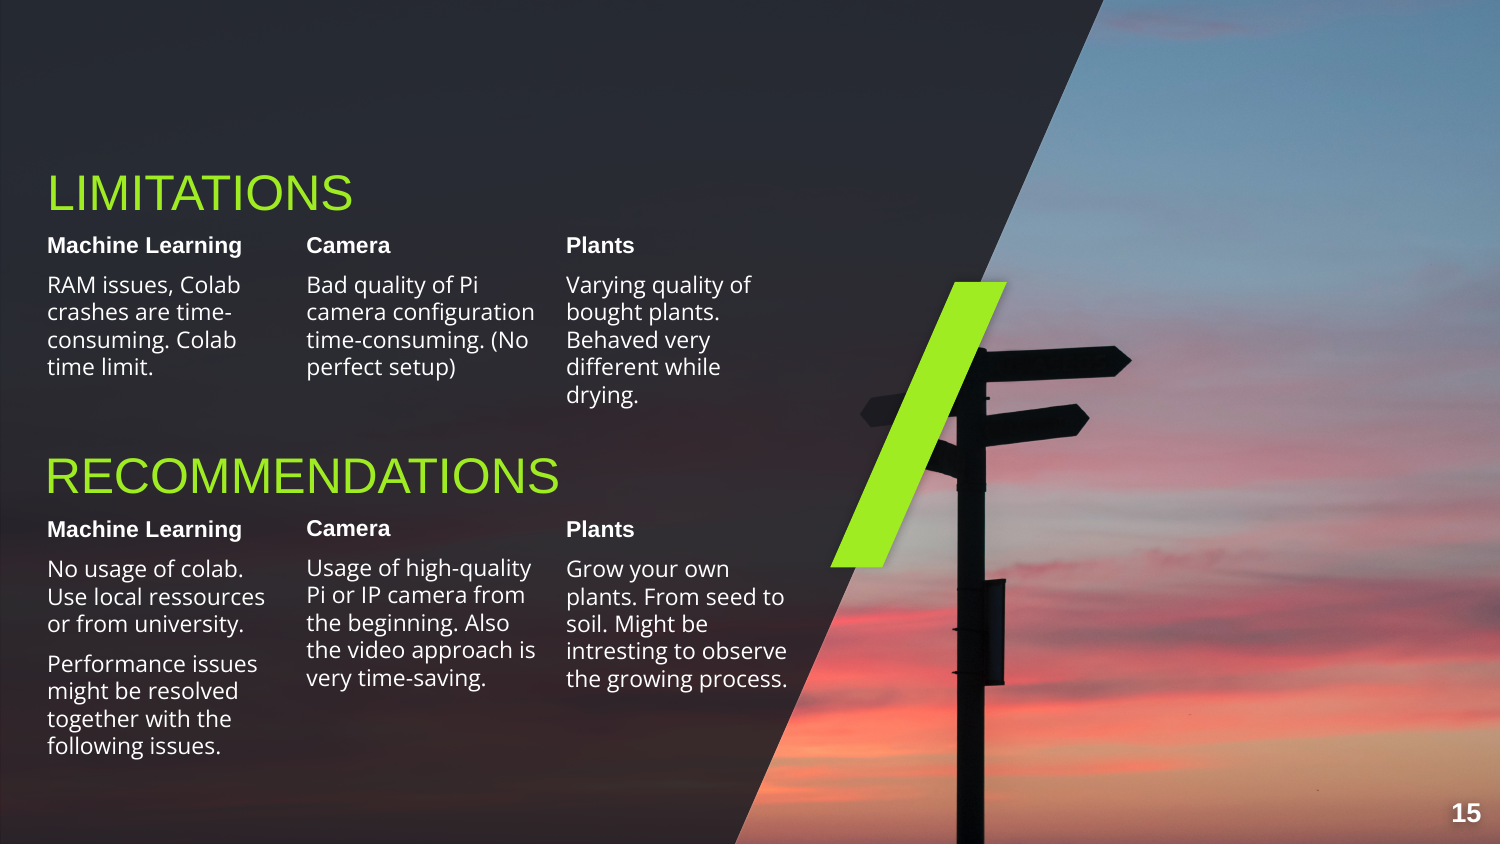

# LIMITATIONS
Machine Learning
RAM issues, Colab crashes are time-consuming. Colab time limit.

Camera
Bad quality of Pi camera configuration time-consuming. (No perfect setup)
Plants
Varying quality of bought plants. Behaved very different while drying.
RECOMMENDATIONS
Camera
Usage of high-quality Pi or IP camera from the beginning. Also the video approach is very time-saving.
Machine Learning
No usage of colab. Use local ressources or from university.
Performance issues might be resolved together with the following issues.

Plants
Grow your own plants. From seed to soil. Might be intresting to observe the growing process.
15